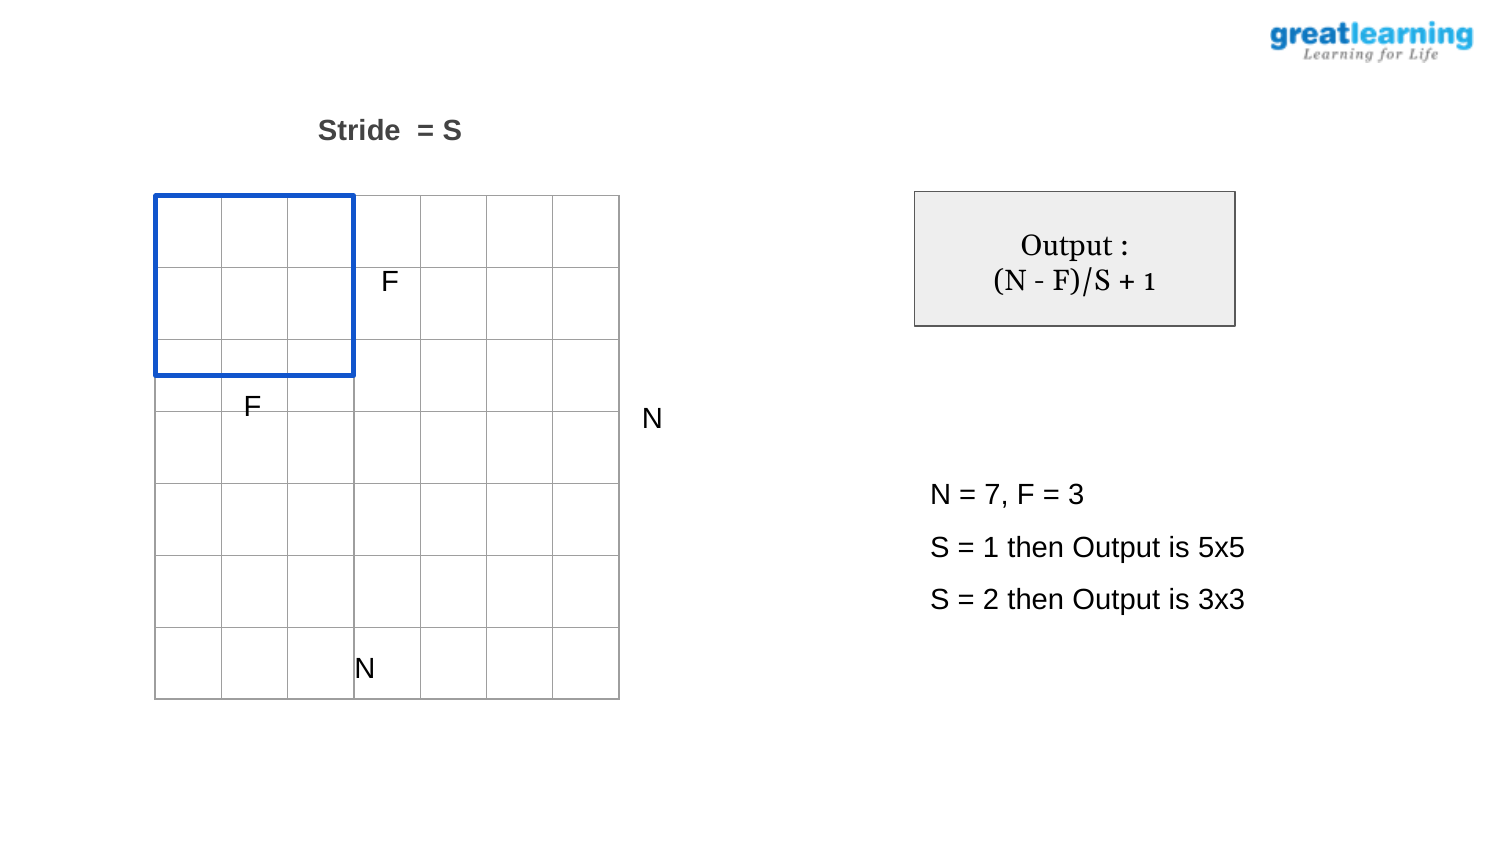

Stride  = S
Output :
(N - F)/S + 1
|  |  |  |  |  |  |  |
| --- | --- | --- | --- | --- | --- | --- |
|  |  |  |  |  |  |  |
|  |  |  |  |  |  |  |
|  |  |  |  |  |  |  |
|  |  |  |  |  |  |  |
|  |  |  |  |  |  |  |
|  |  |  |  |  |  |  |

F
F
N
N = 7, F = 3
S = 1 then Output is 5x5
S = 2 then Output is 3x3
N